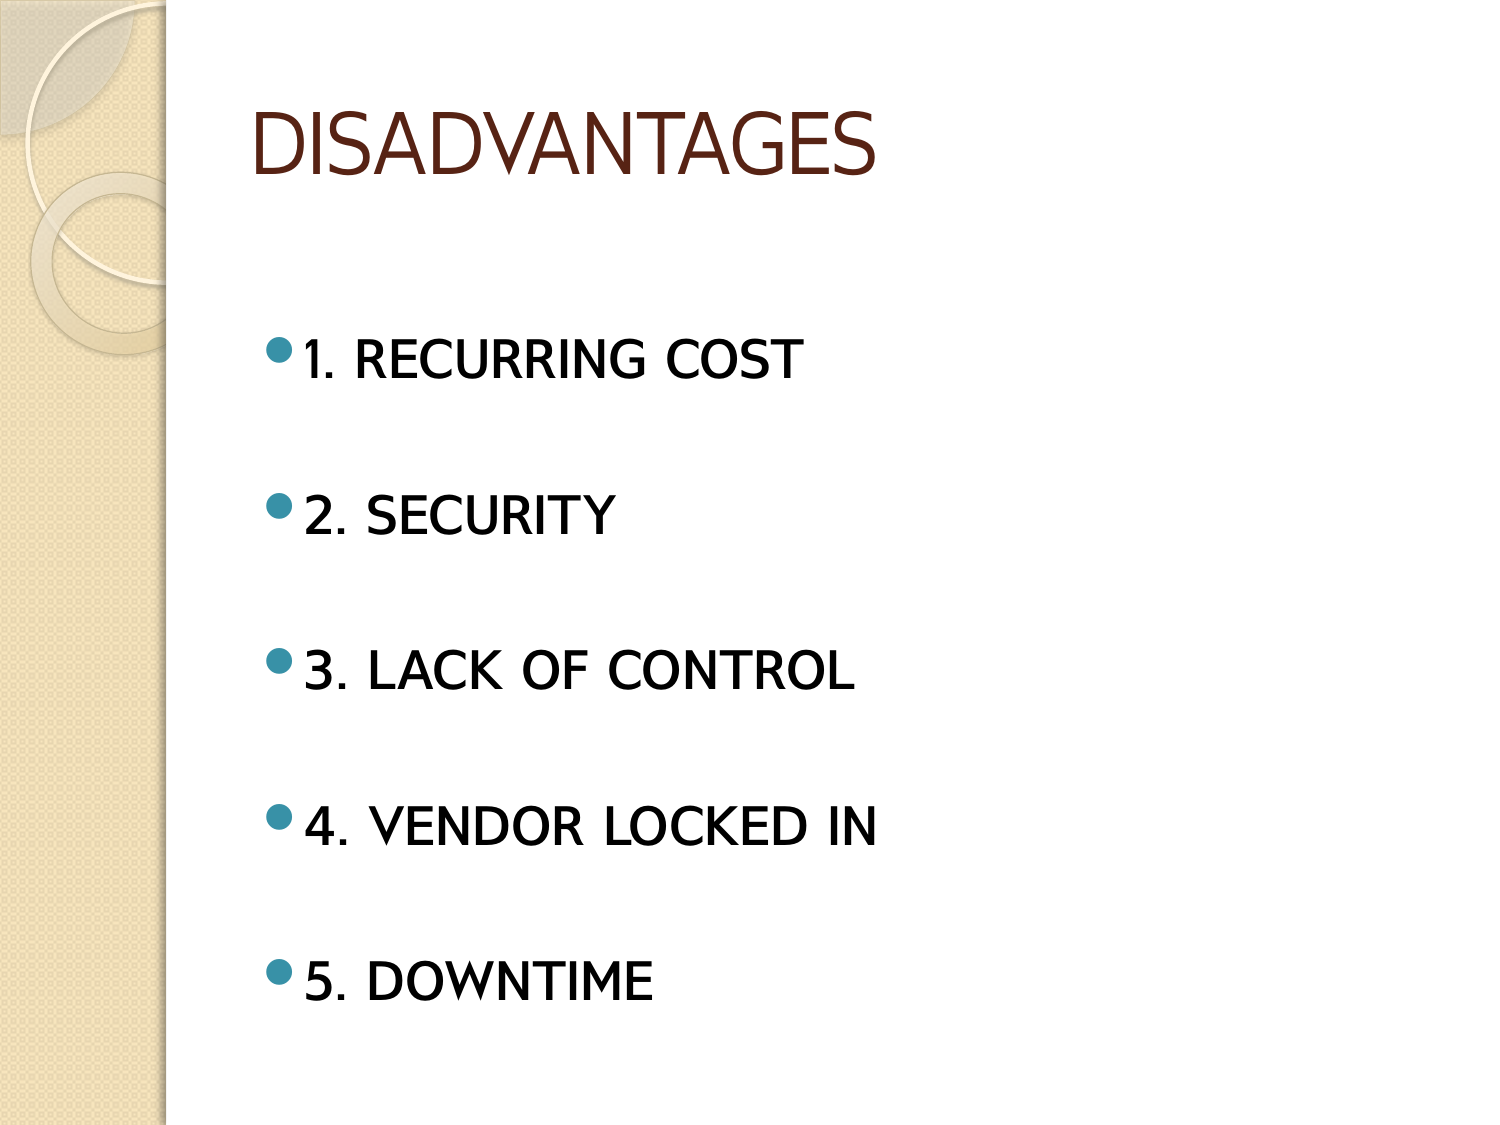

# DISADVANTAGES

1. RECURRING COST

2. SECURITY

3. LACK OF CONTROL

4. VENDOR LOCKED IN

5. DOWNTIME